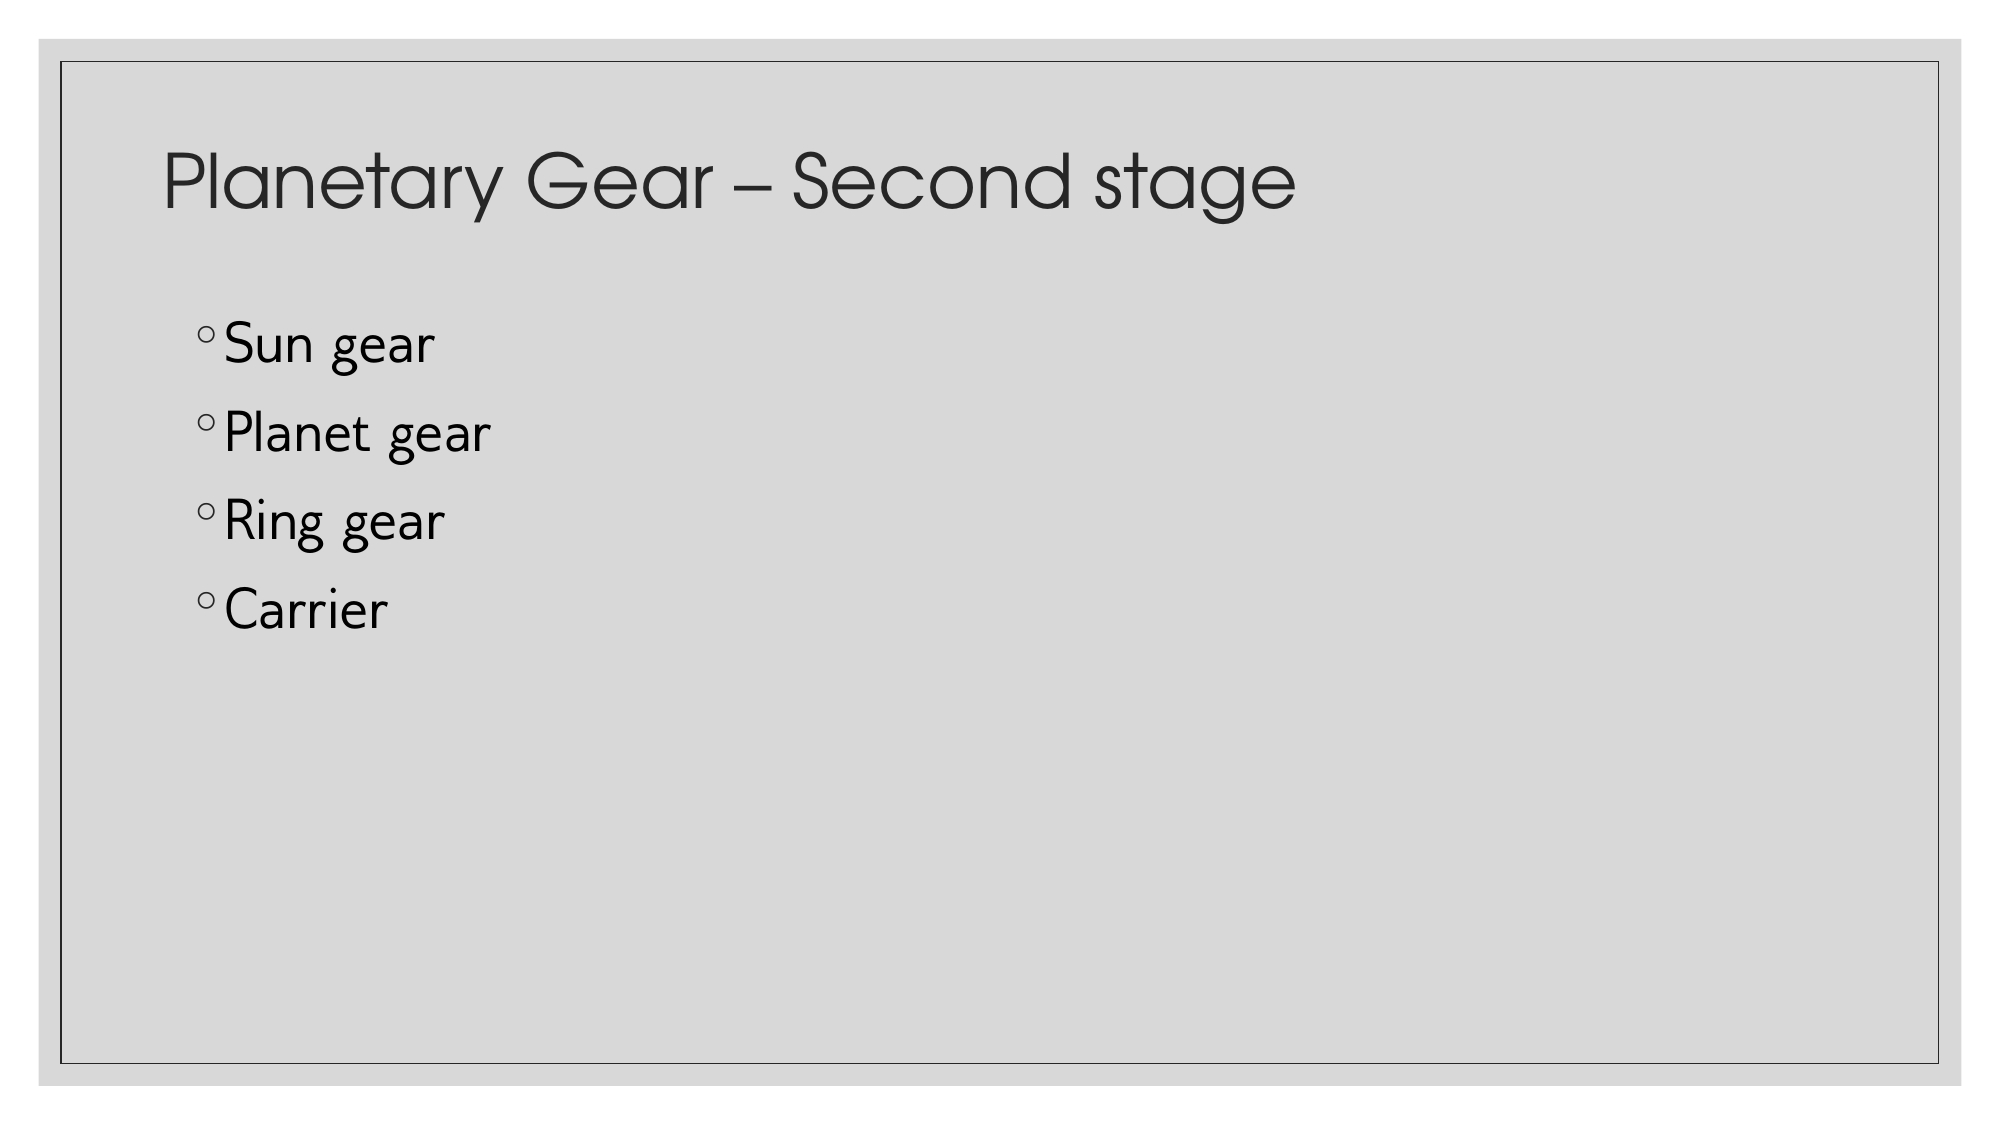

# Planetary Gear – Second stage
Sun gear
Planet gear
Ring gear
Carrier